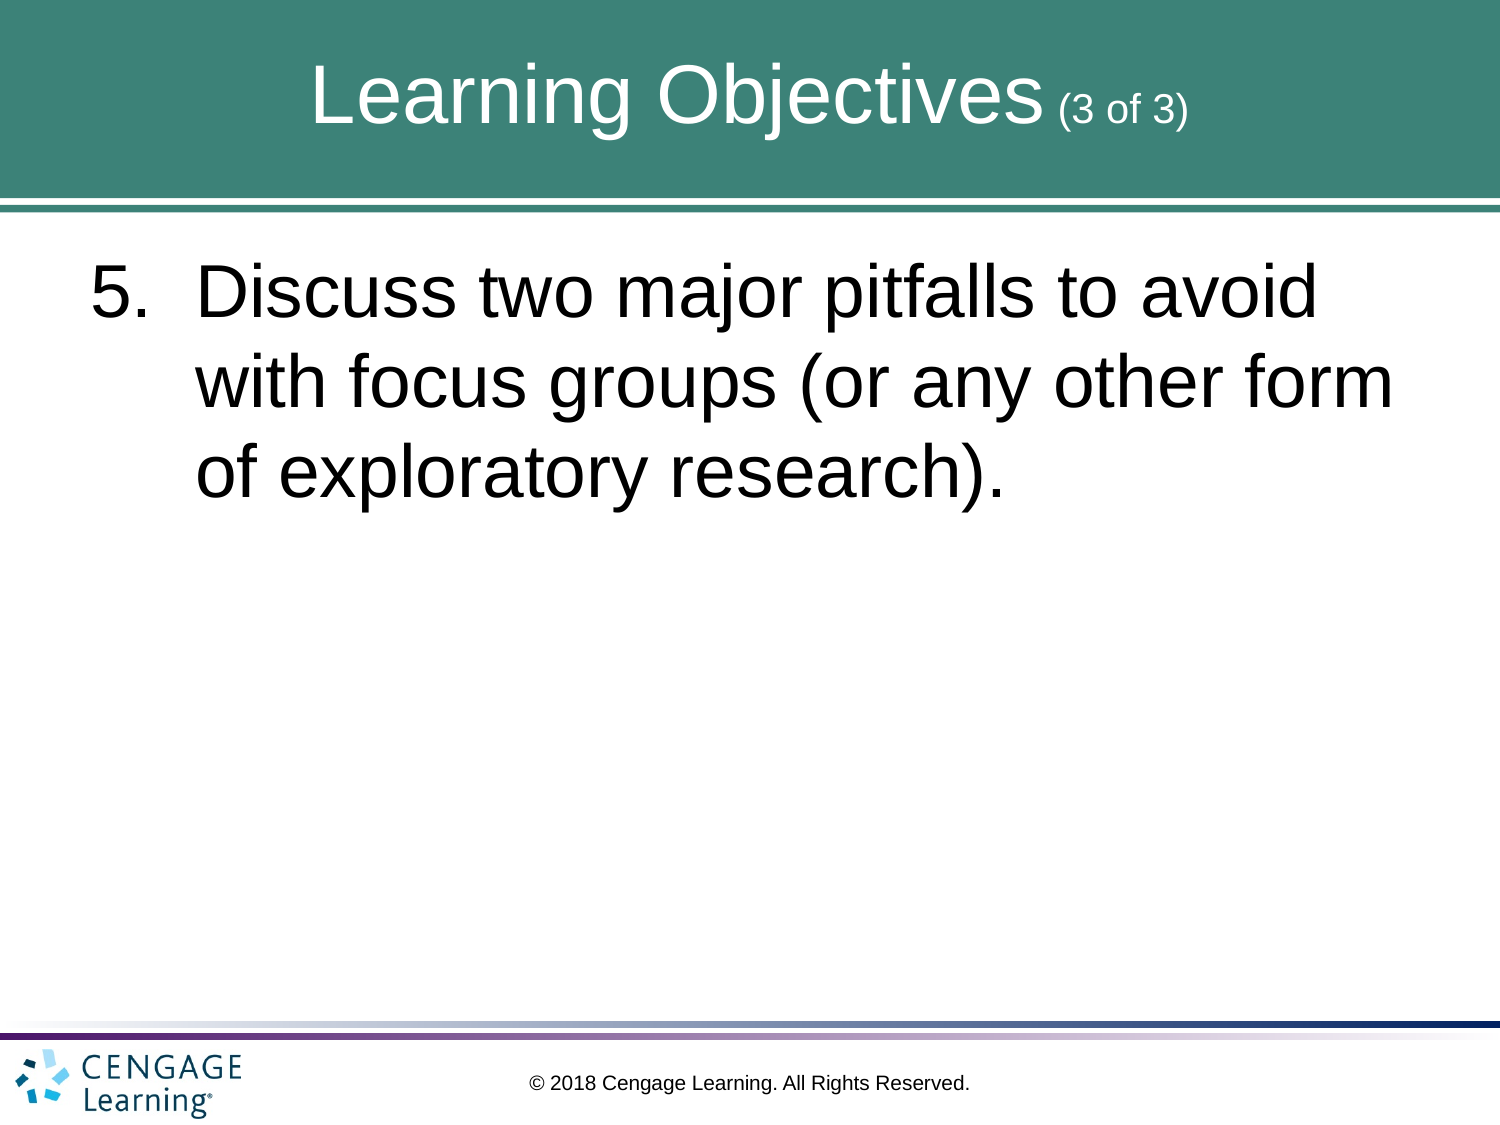

# Learning Objectives (3 of 3)
Discuss two major pitfalls to avoid with focus groups (or any other form of exploratory research).